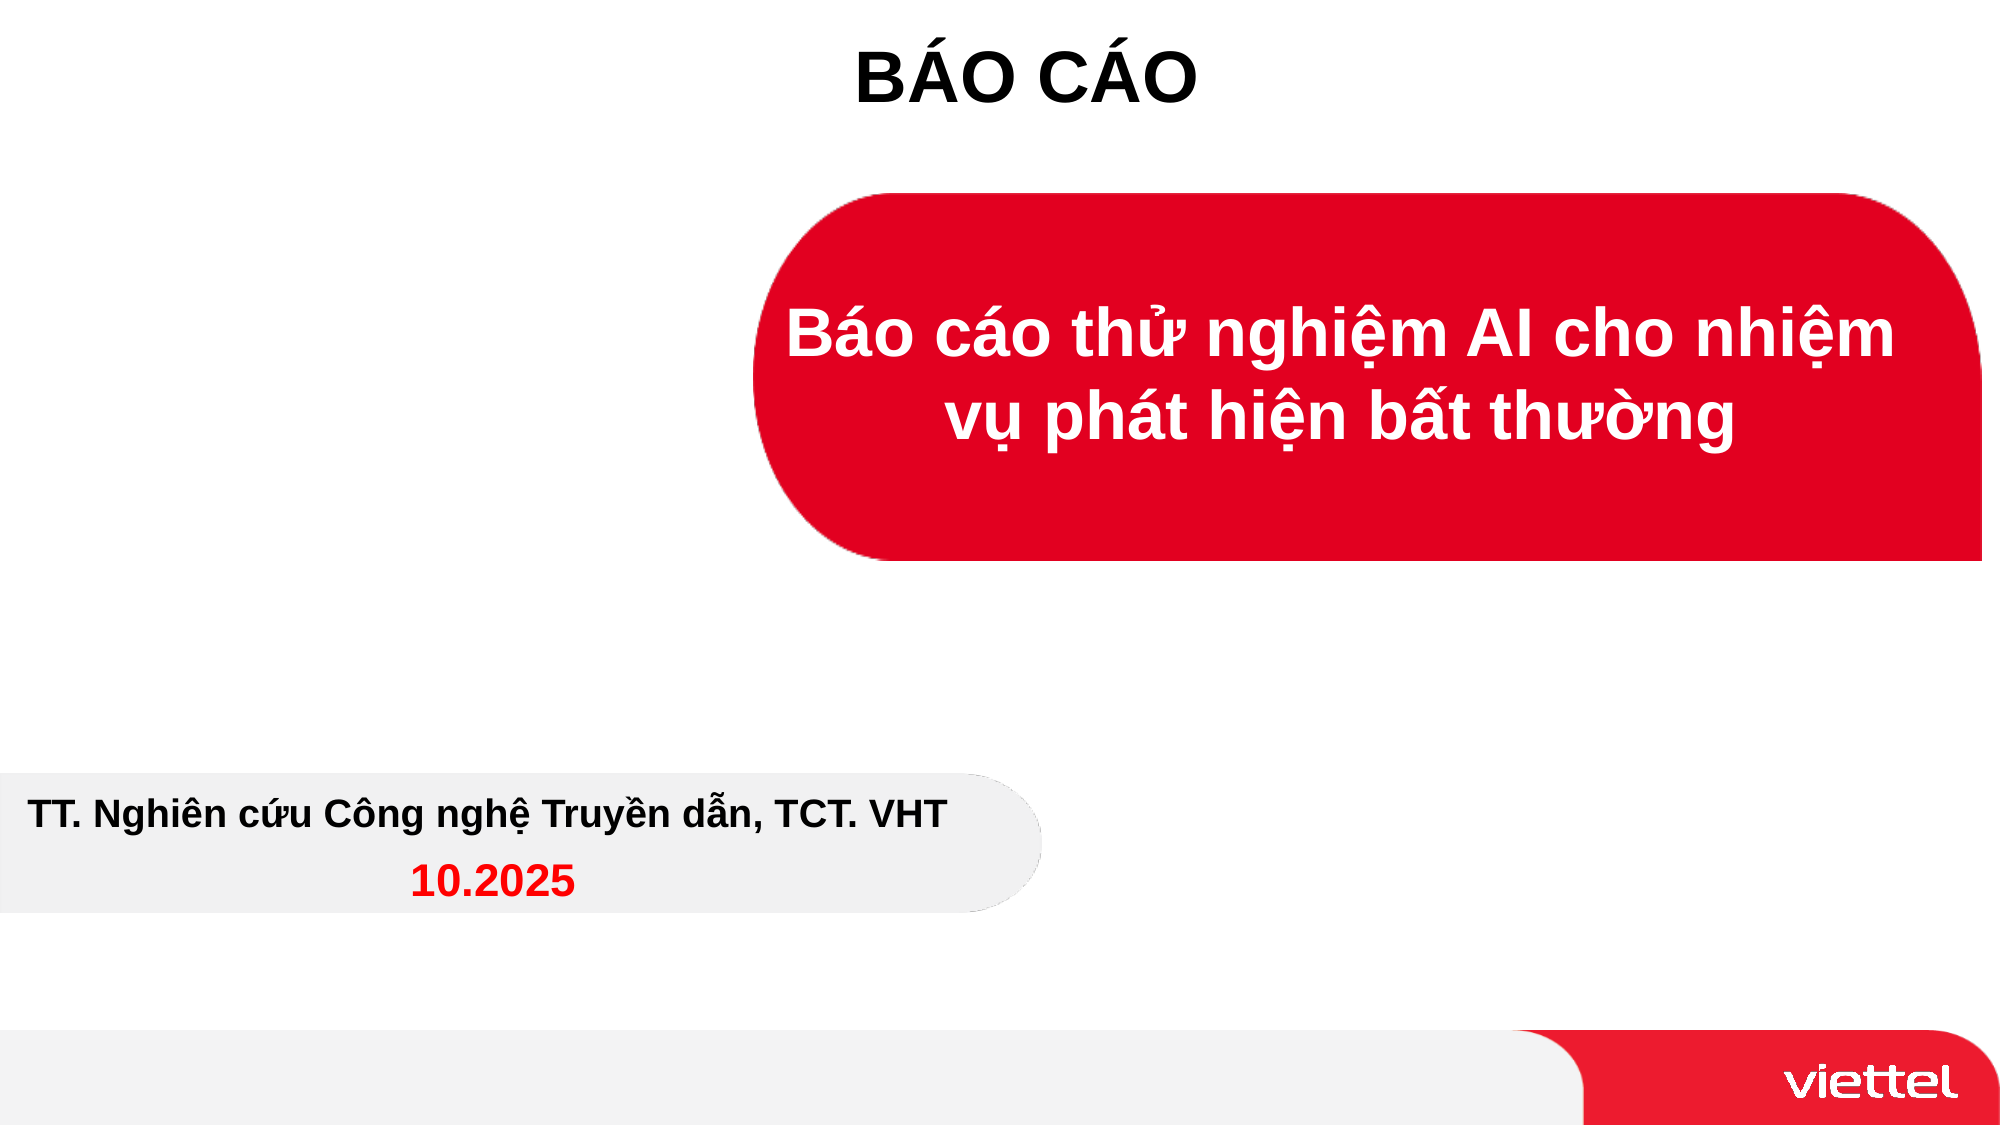

BÁO CÁO
Báo cáo thử nghiệm AI cho nhiệm vụ phát hiện bất thường
TT. Nghiên cứu Công nghệ Truyền dẫn, TCT. VHT
10.2025